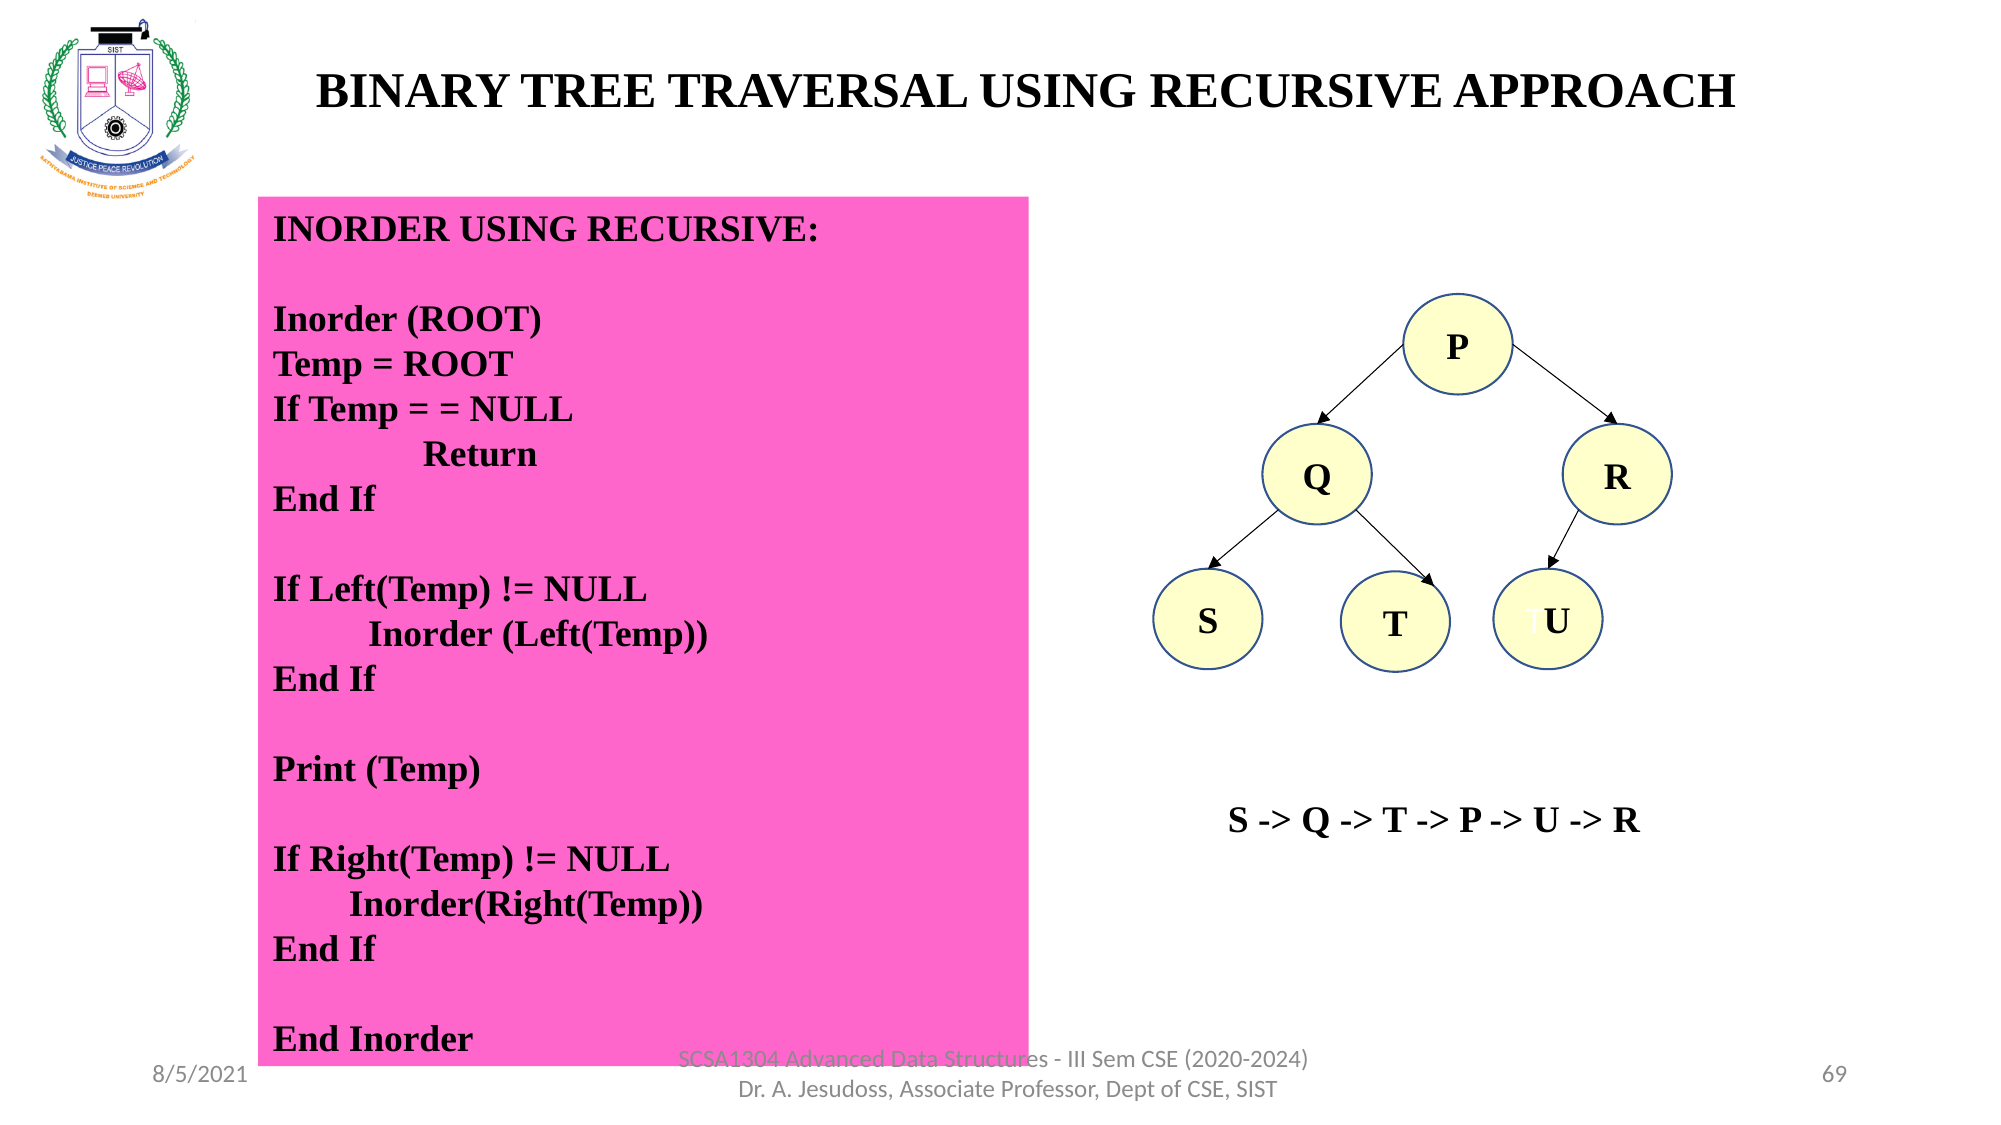

BINARY TREE TRAVERSAL USING RECURSIVE APPROACH
INORDER USING RECURSIVE:

Inorder (ROOT)
Temp = ROOT
If Temp = = NULL
	Return
End If

If Left(Temp) != NULL
          Inorder (Left(Temp))
End If

Print (Temp)

If Right(Temp) != NULL
        Inorder(Right(Temp))
End If

End Inorder
P
Q
R
S
TU
T
S -> Q -> T -> P -> U -> R
8/5/2021
SCSA1304 Advanced Data Structures - III Sem CSE (2020-2024)      Dr. A. Jesudoss, Associate Professor, Dept of CSE, SIST
69